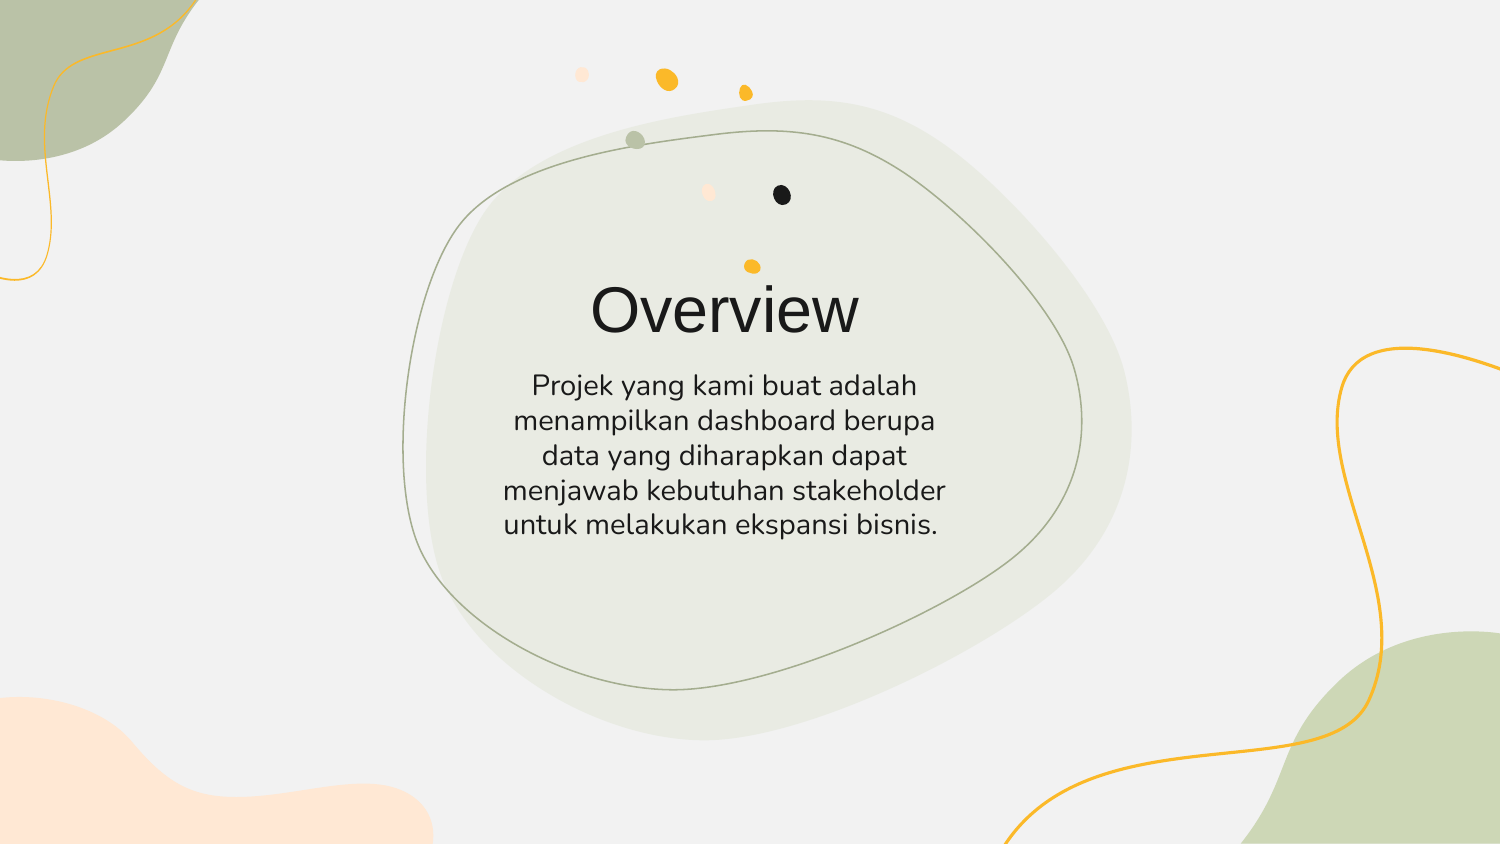

# Overview
Projek yang kami buat adalah menampilkan dashboard berupa data yang diharapkan dapat menjawab kebutuhan stakeholder untuk melakukan ekspansi bisnis.